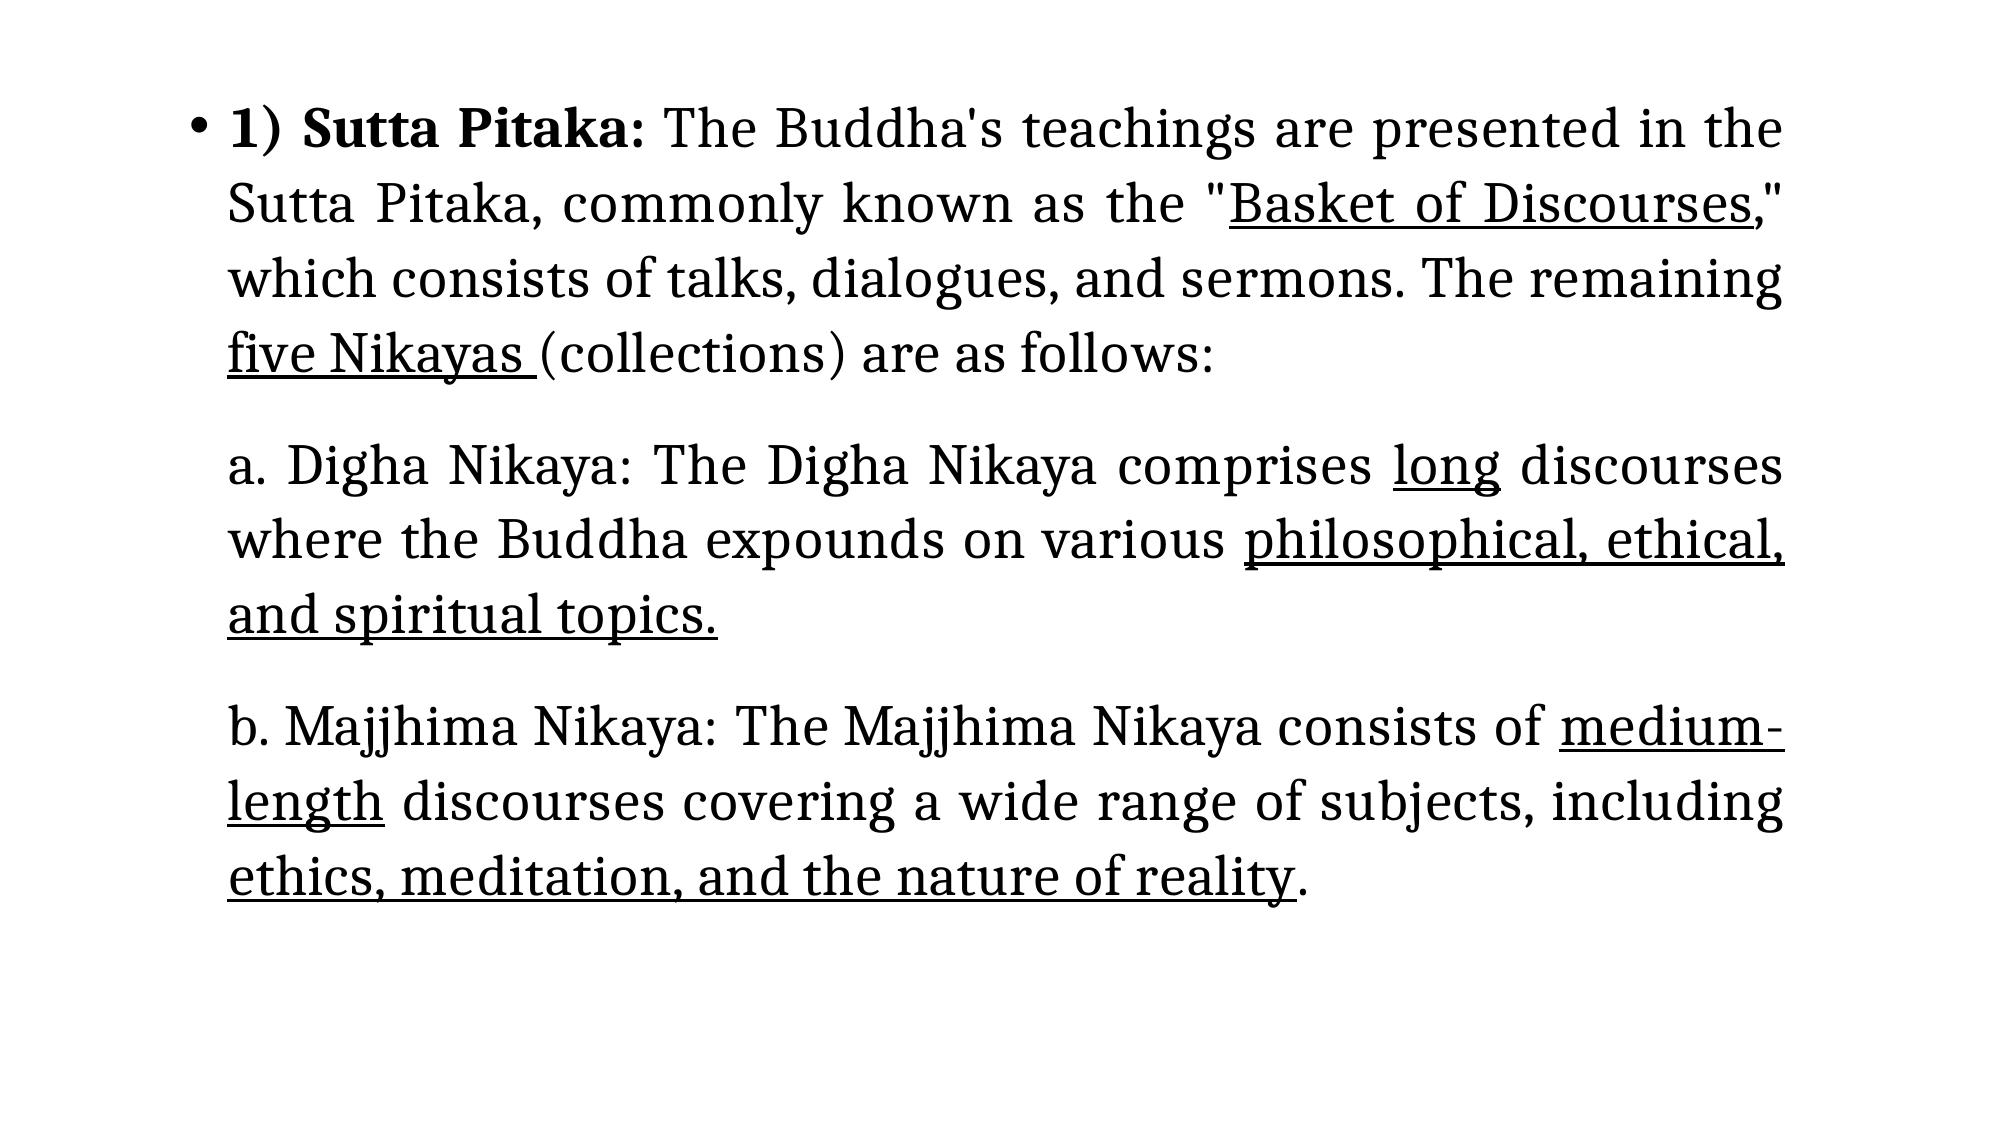

1) Sutta Pitaka: The Buddha's teachings are presented in the Sutta Pitaka, commonly known as the "Basket of Discourses," which consists of talks, dialogues, and sermons. The remaining five Nikayas (collections) are as follows:
a. Digha Nikaya: The Digha Nikaya comprises long discourses where the Buddha expounds on various philosophical, ethical, and spiritual topics.
b. Majjhima Nikaya: The Majjhima Nikaya consists of medium-length discourses covering a wide range of subjects, including ethics, meditation, and the nature of reality.